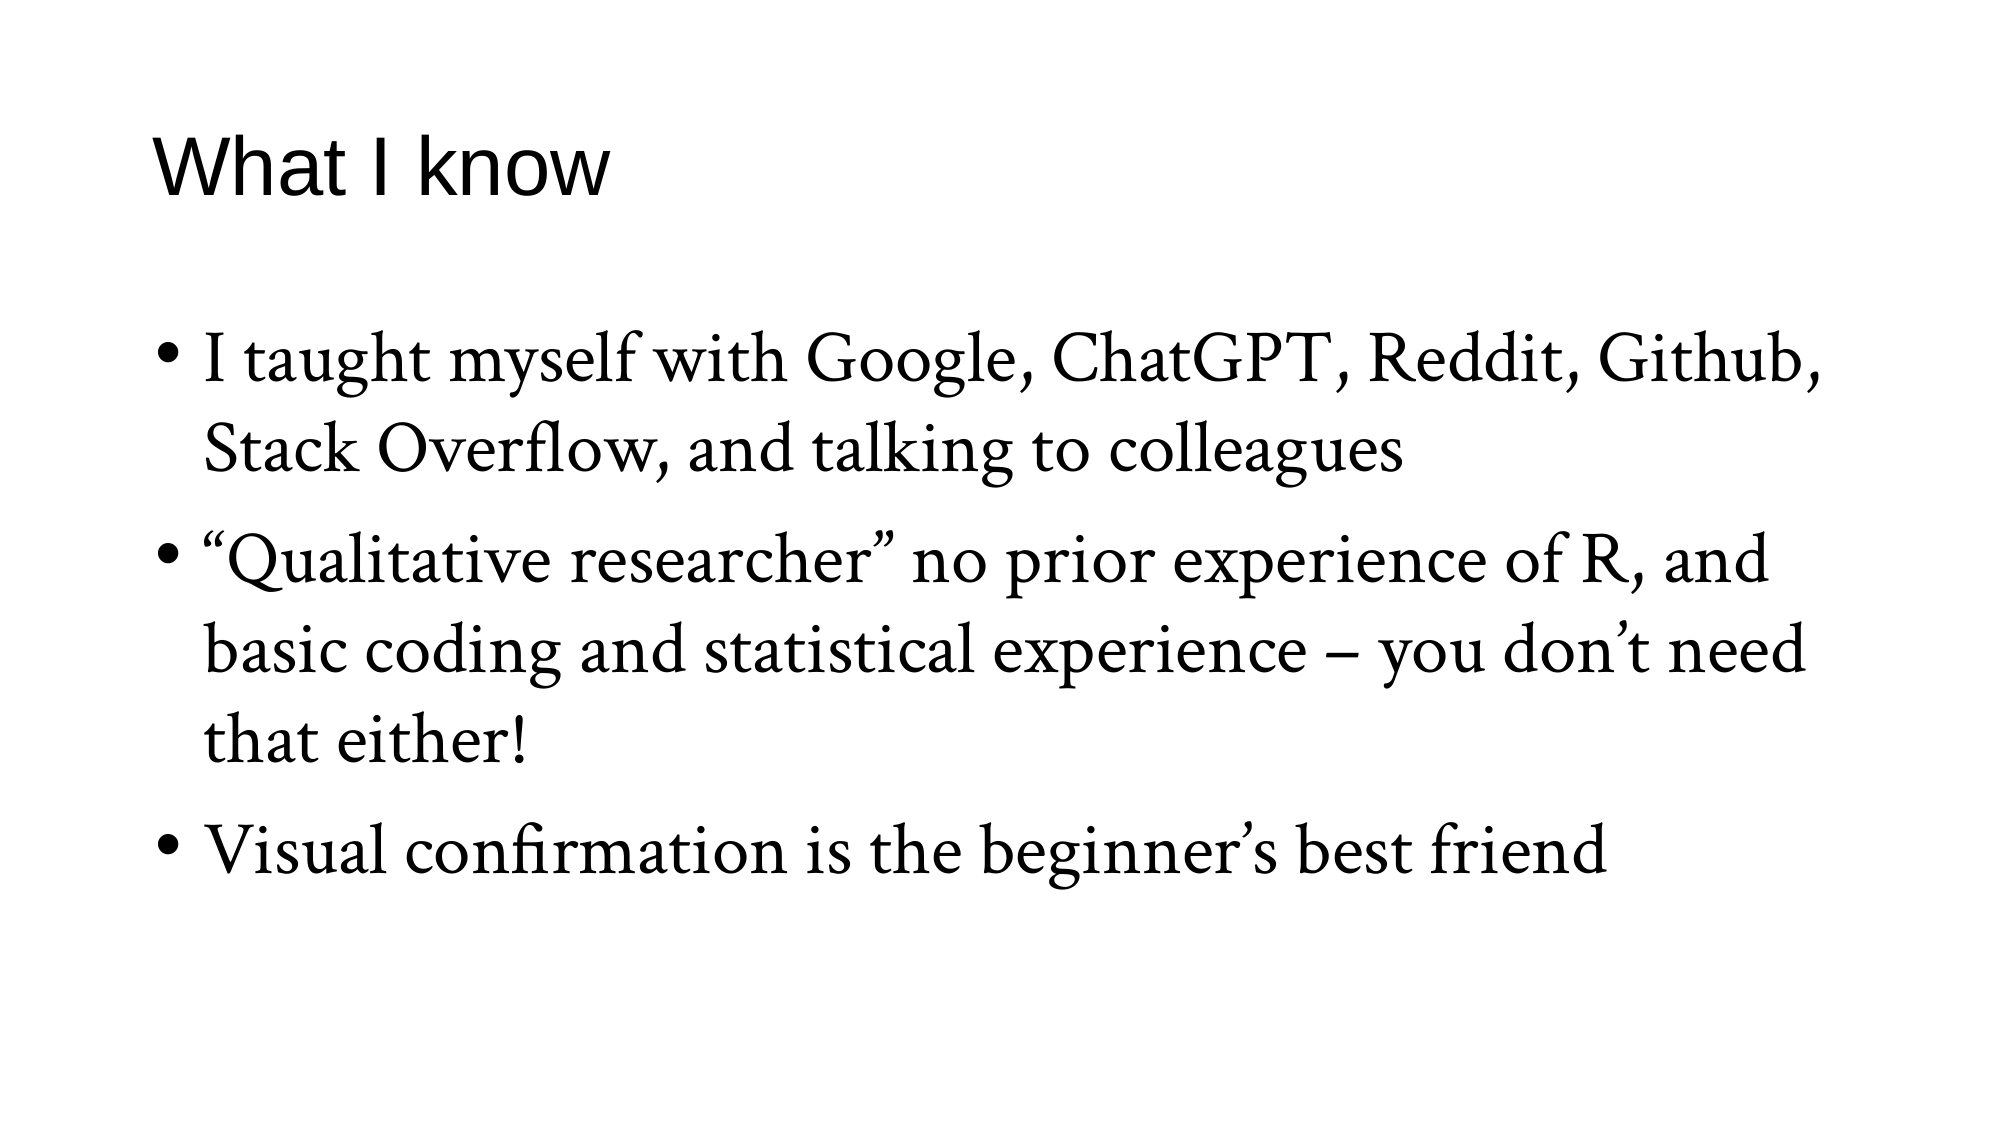

# What I know
I taught myself with Google, ChatGPT, Reddit, Github, Stack Overflow, and talking to colleagues
“Qualitative researcher” no prior experience of R, and basic coding and statistical experience – you don’t need that either!
Visual confirmation is the beginner’s best friend